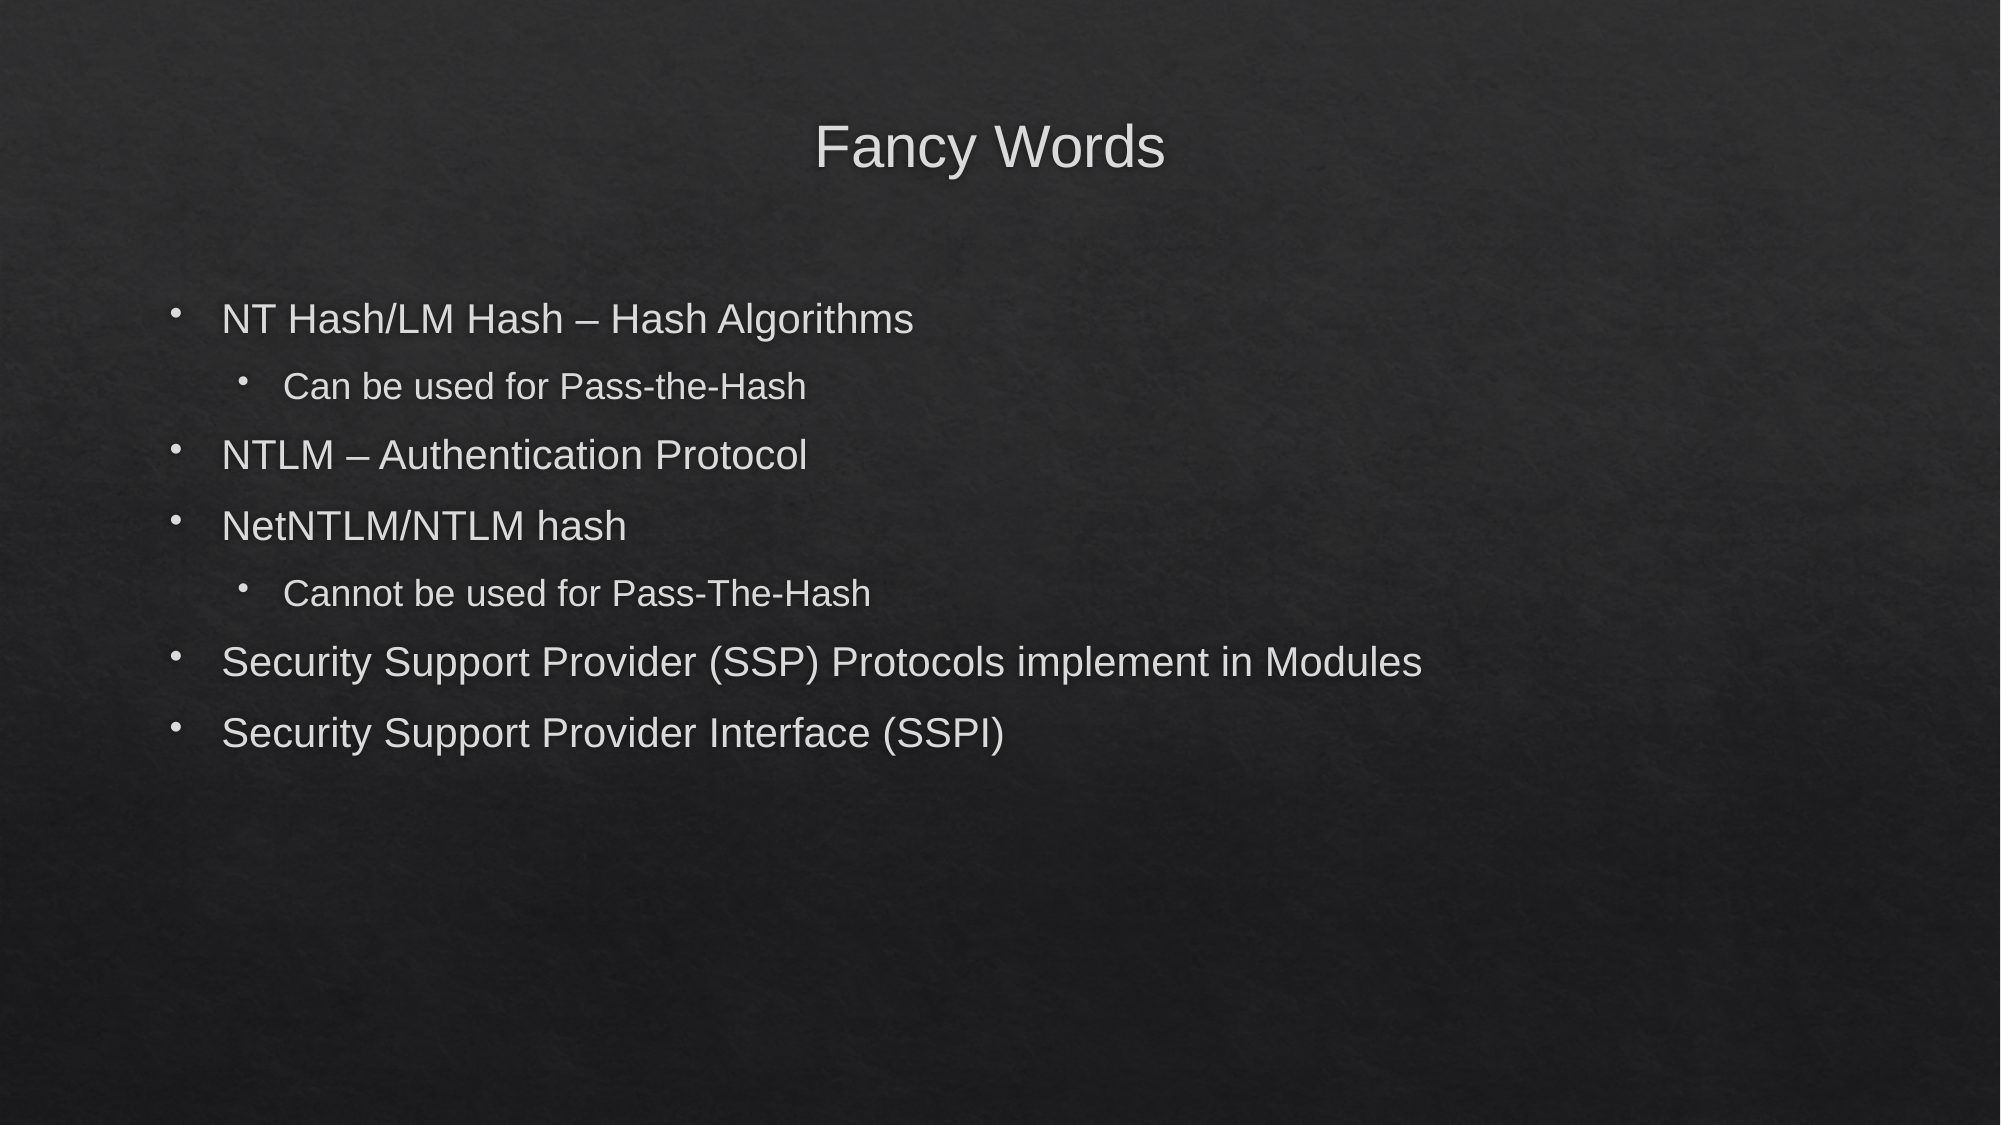

# Fancy Words
NT Hash/LM Hash – Hash Algorithms
Can be used for Pass-the-Hash
NTLM – Authentication Protocol
NetNTLM/NTLM hash
Cannot be used for Pass-The-Hash
Security Support Provider (SSP) Protocols implement in Modules
Security Support Provider Interface (SSPI)